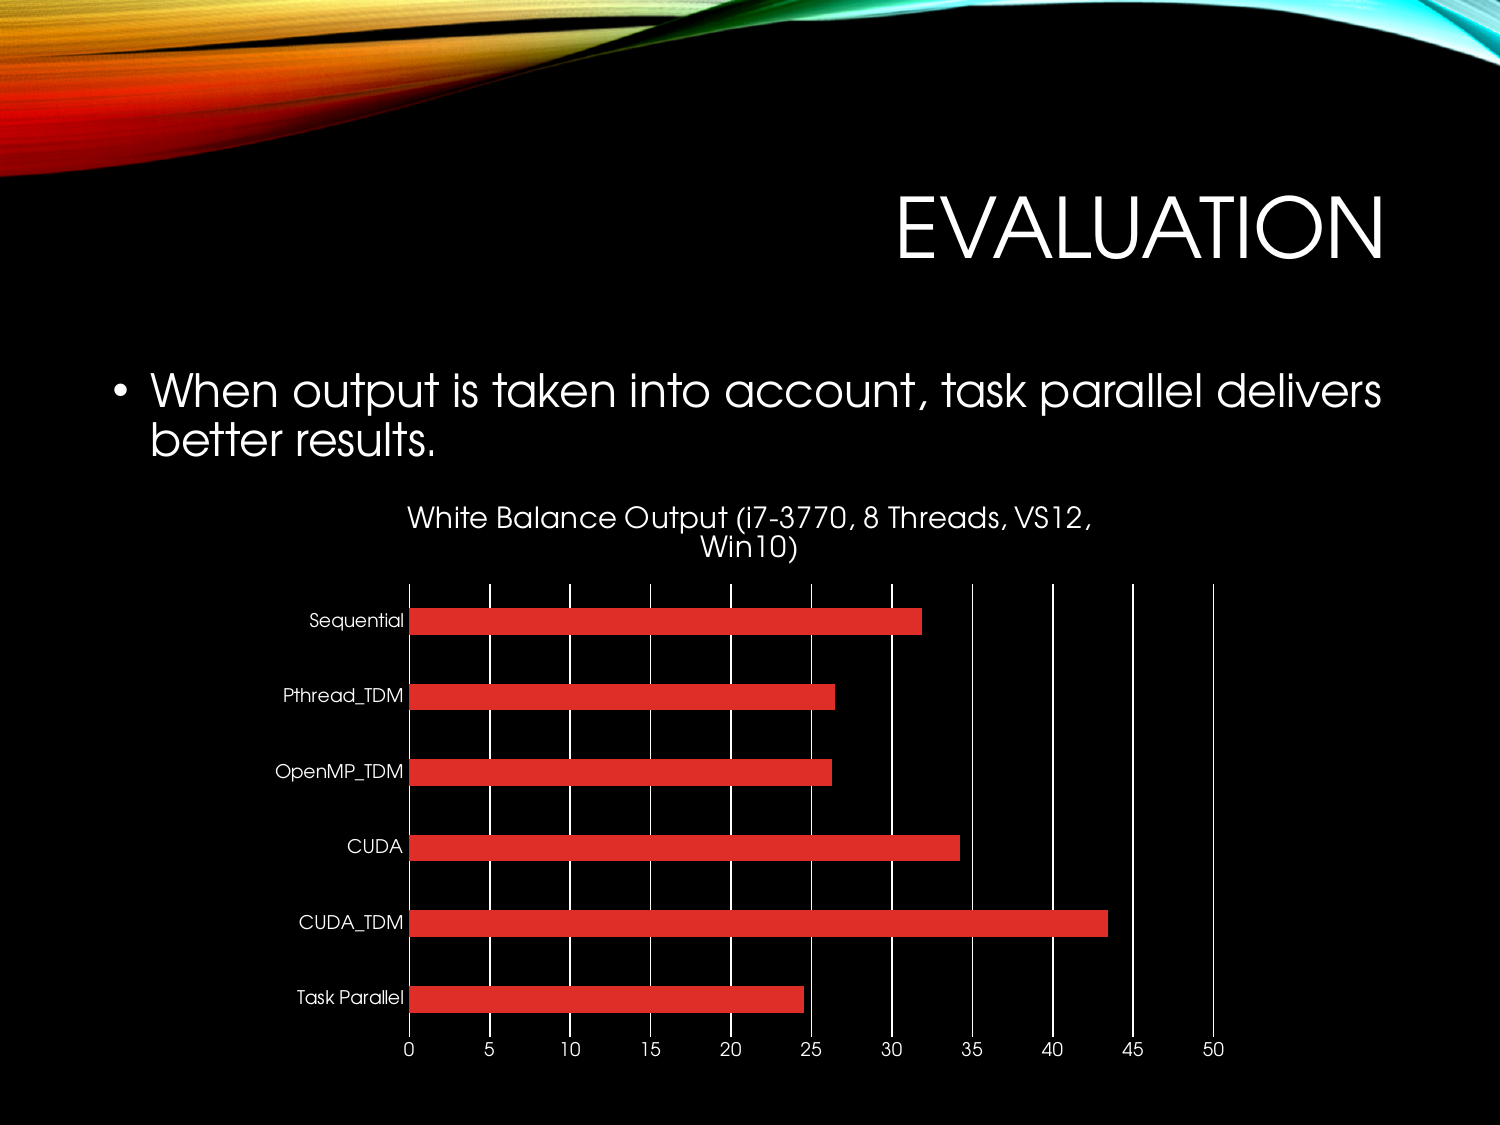

# Evaluation
When output is taken into account, task parallel delivers better results.

### Chart: White Balance Output (i7-3770, 8 Threads, VS12, Win10)

| Category |  |
|---|---|
| Task Parallel | 24.565 |
| CUDA_TDM | 43.443 |
| CUDA | 34.246 |
| OpenMP_TDM | 26.276 |
| Pthread_TDM | 26.472 |
| Sequential | 31.893 |